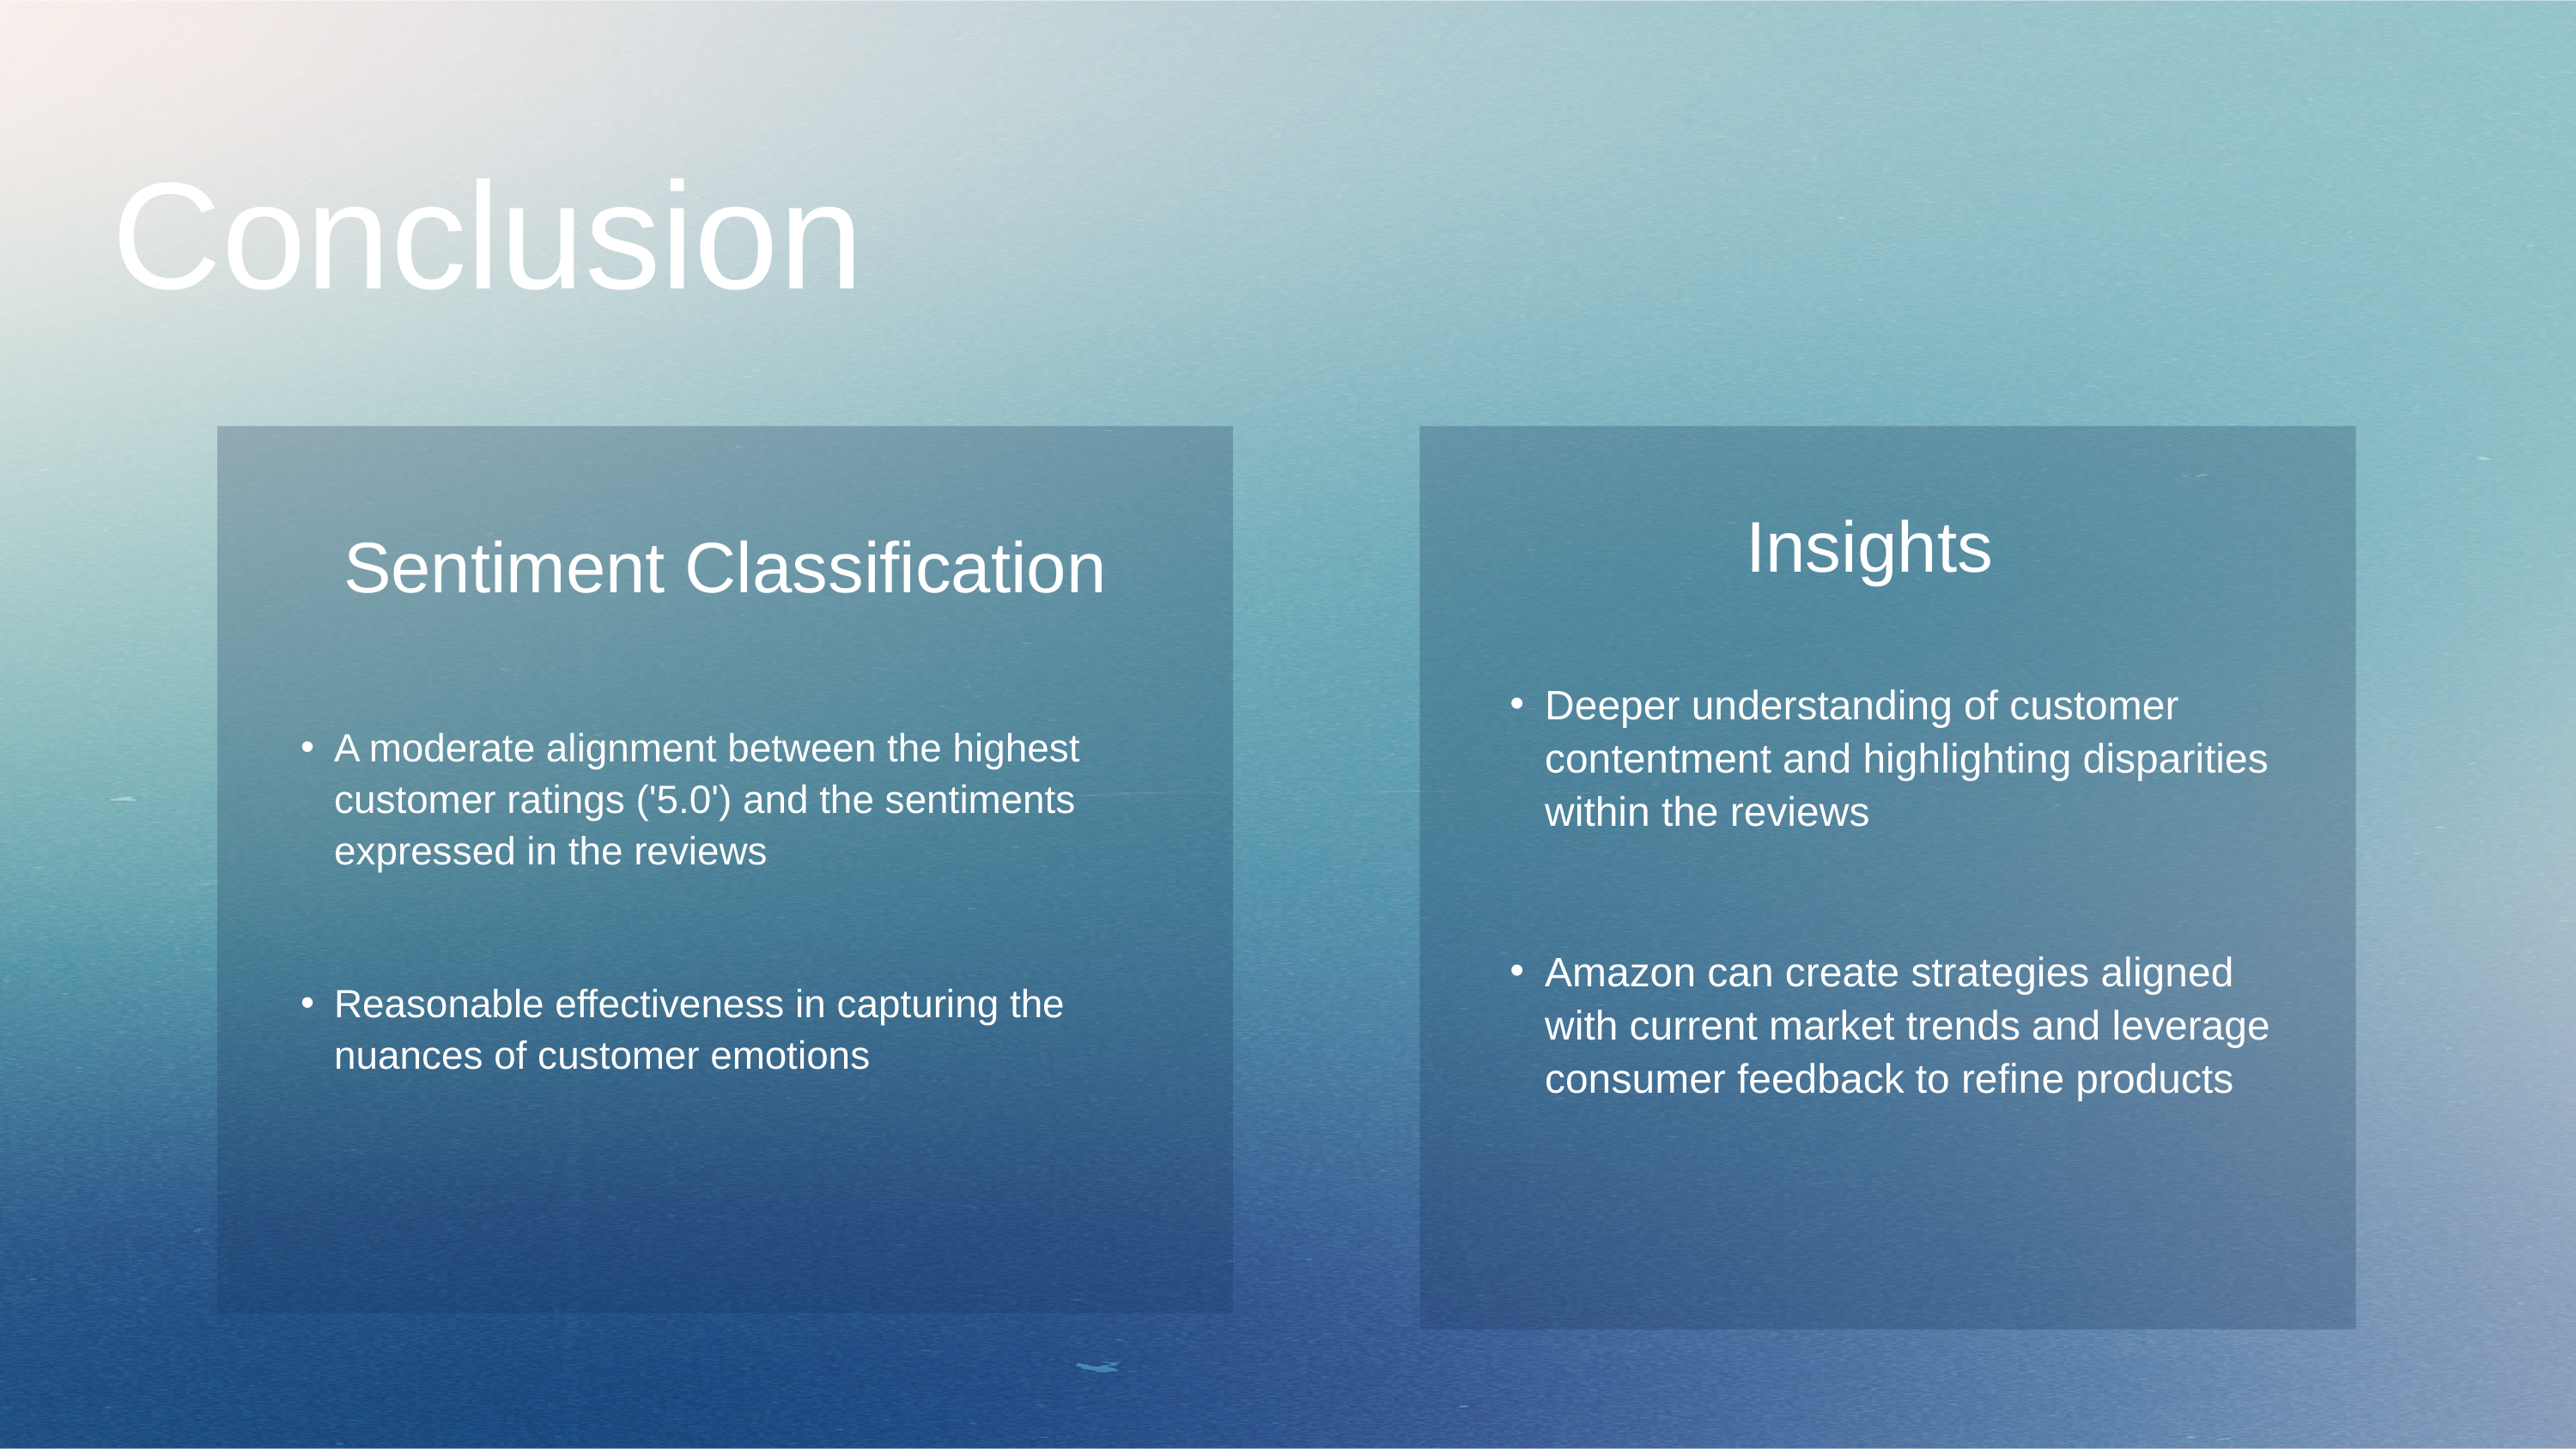

Conclusion

Insights
Sentiment Classification
Deeper understanding of customer contentment and highlighting disparities within the reviews

Amazon can create strategies aligned with current market trends and leverage consumer feedback to refine products

A moderate alignment between the highest customer ratings ('5.0') and the sentiments expressed in the reviews

Reasonable effectiveness in capturing the nuances of customer emotions